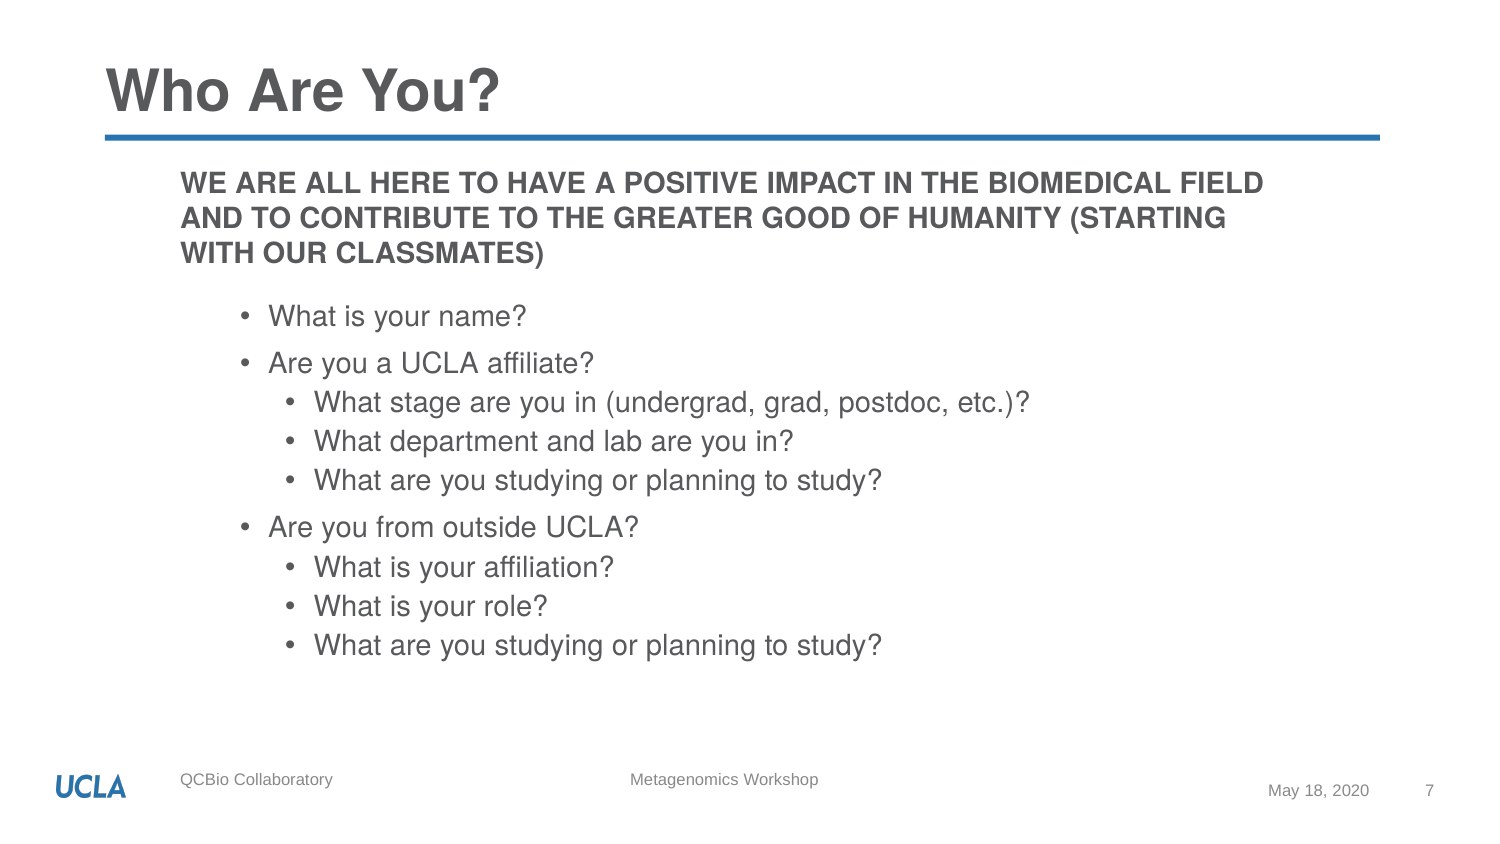

# Who Are You?
we are all here to have a positive impact in the biomedical field and to contribute to the greater good of humanity (starting with our classmates)
What is your name?
Are you a UCLA affiliate?
What stage are you in (undergrad, grad, postdoc, etc.)?
What department and lab are you in?
What are you studying or planning to study?
Are you from outside UCLA?
What is your affiliation?
What is your role?
What are you studying or planning to study?
May 18, 2020
7